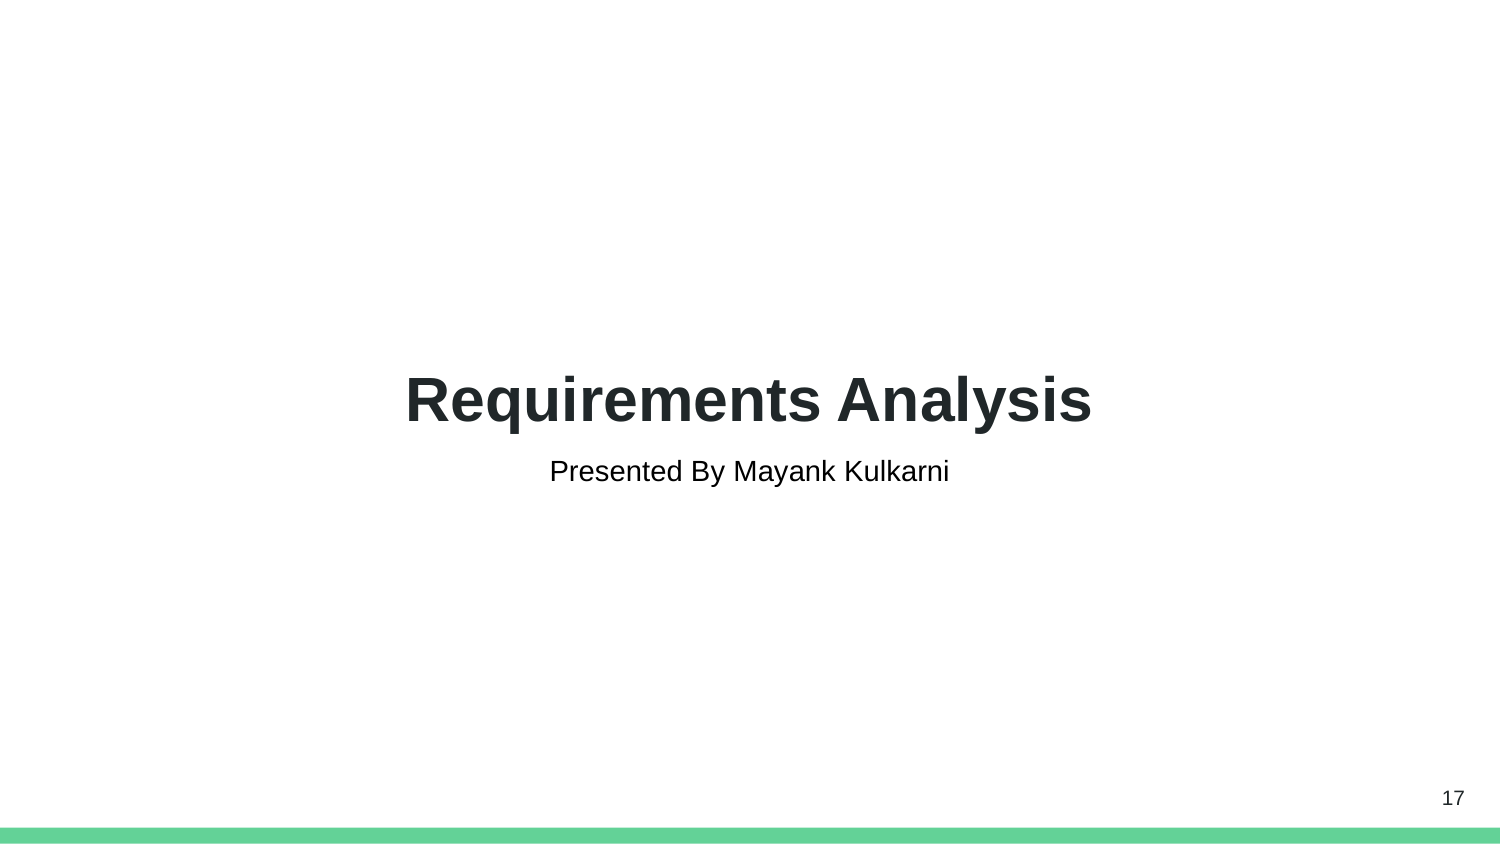

# Requirements Analysis
Presented By Mayank Kulkarni
17